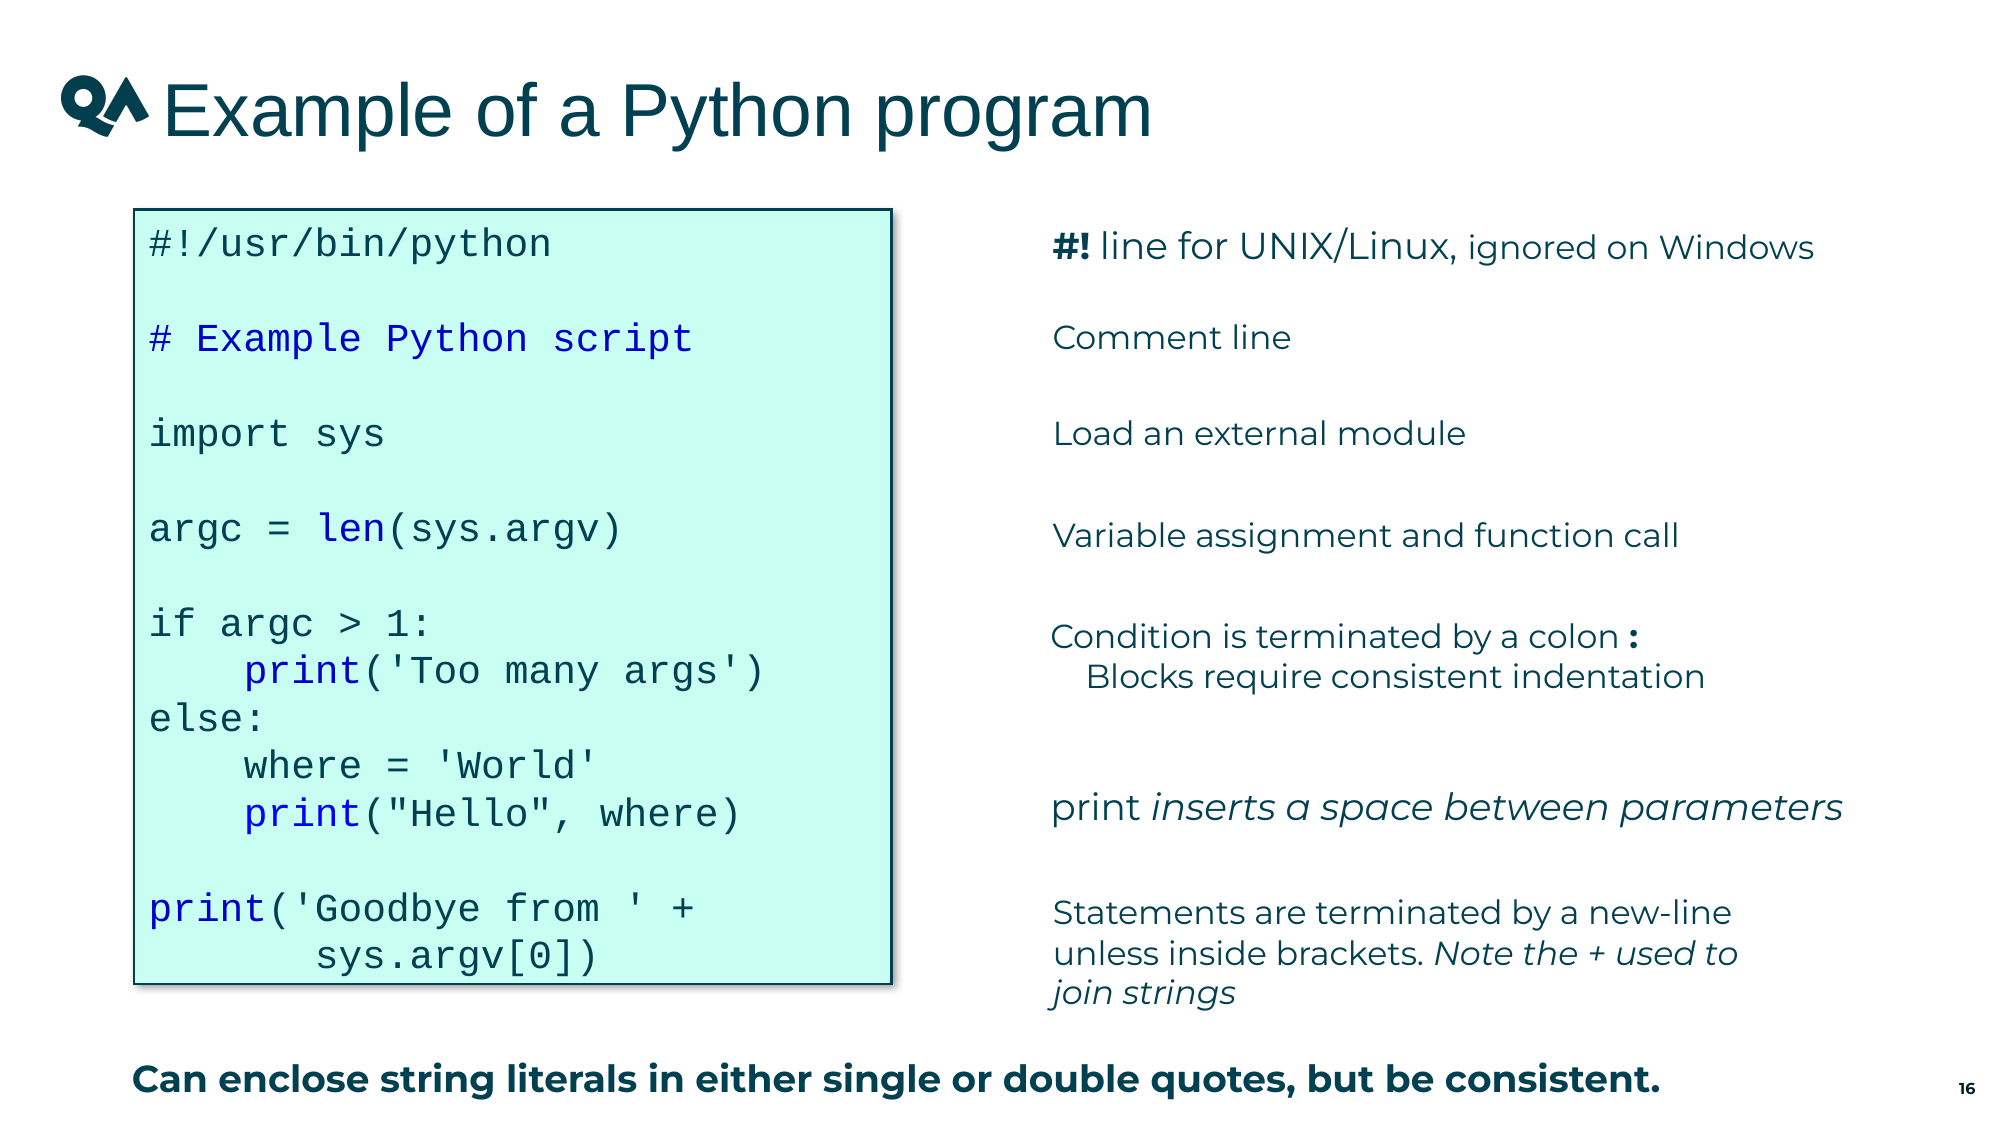

# Example of a Python program
#!/usr/bin/python

# Example Python script

import sys

argc = len(sys.argv)

if argc > 1:
    print('Too many args')
else:
    where = 'World'
    print("Hello", where)

print('Goodbye from ' +
       sys.argv[0])
#! line for UNIX/Linux, ignored on Windows
Comment line
Load an external module
Variable assignment and function call
Condition is terminated by a colon :
    Blocks require consistent indentation

print inserts a space between parameters
Statements are terminated by a new-line unless inside brackets. Note the + used to join strings
Can enclose string literals in either single or double quotes, but be consistent.
16